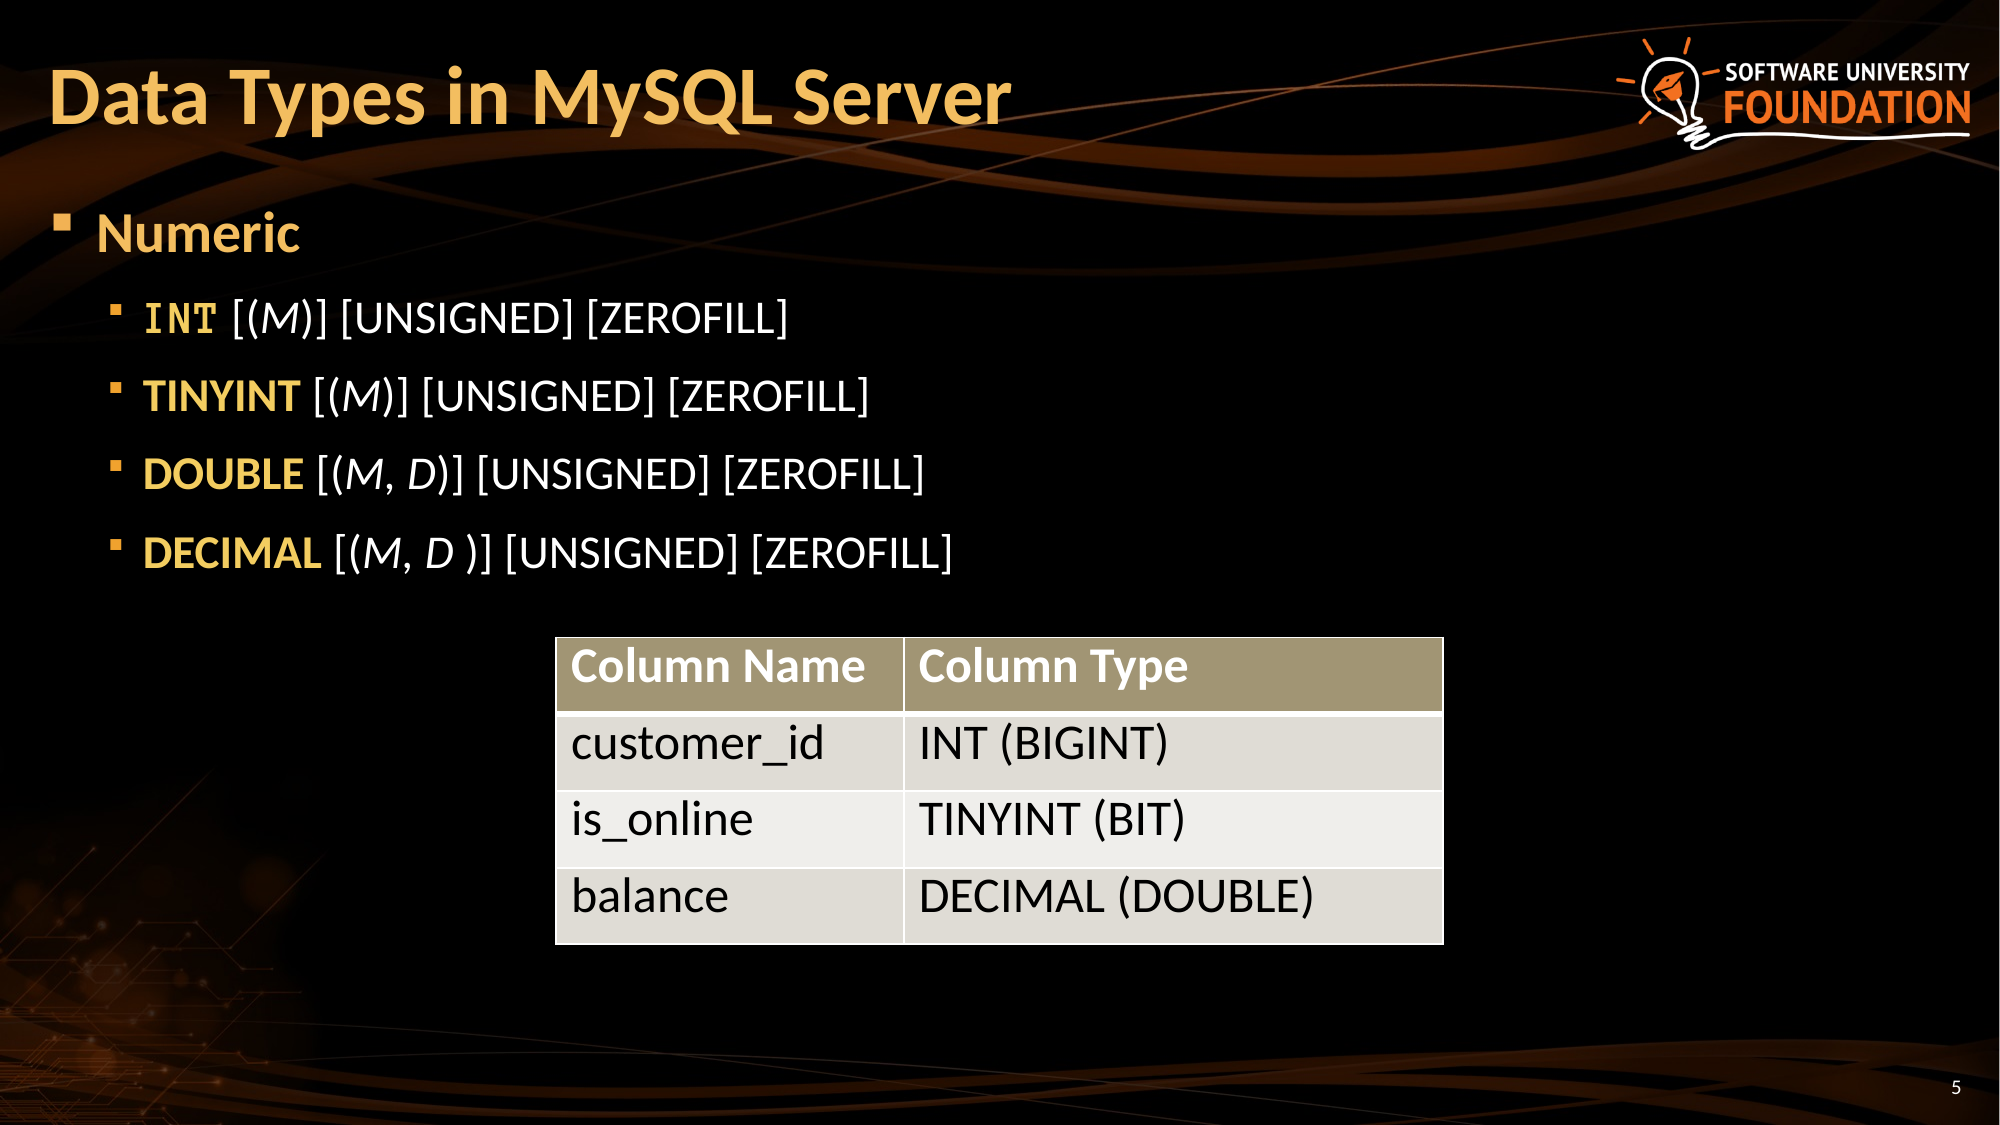

# Data Types in MySQL Server
Numeric
INT [(M)] [UNSIGNED] [ZEROFILL]
TINYINT [(M)] [UNSIGNED] [ZEROFILL]
DOUBLE [(M, D)] [UNSIGNED] [ZEROFILL]
DECIMAL [(M, D )] [UNSIGNED] [ZEROFILL]

| Column Name | Column Type |
| --- | --- |
| customer\_id | INT (BIGINT) |
| is\_online | TINYINT (BIT) |
| balance | DECIMAL (DOUBLE) |
5